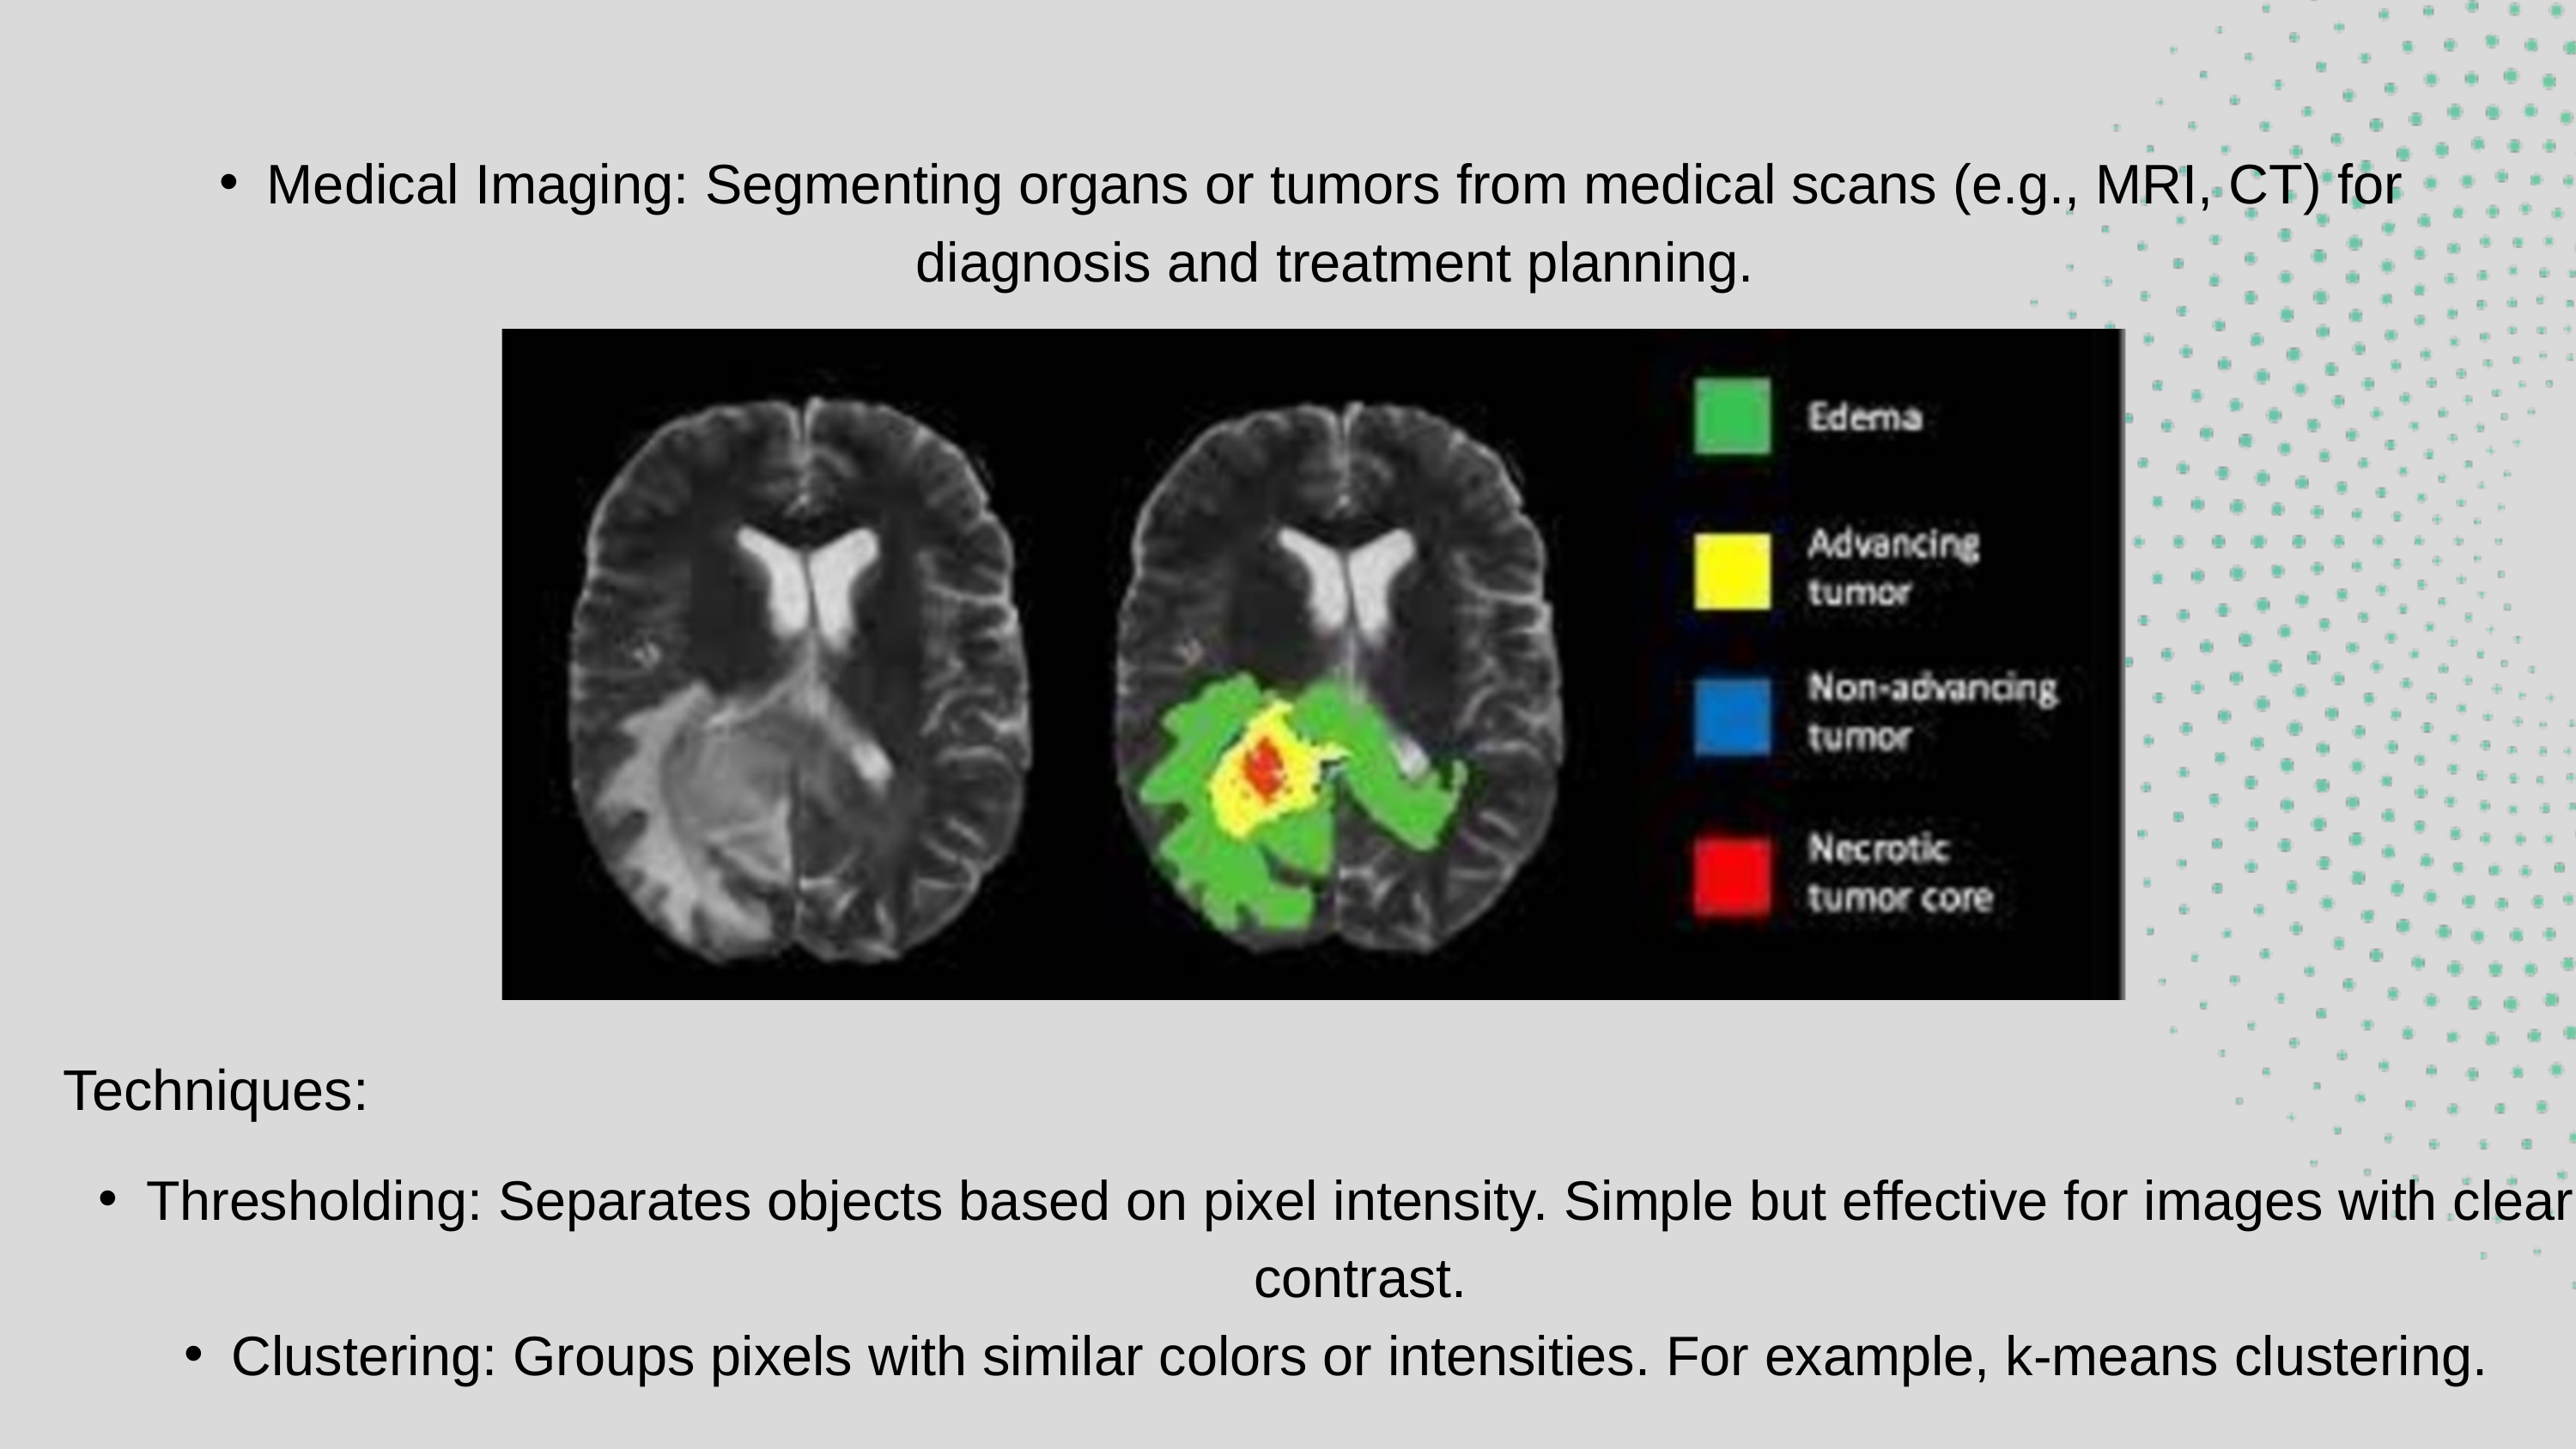

Medical Imaging: Segmenting organs or tumors from medical scans (e.g., MRI, CT) for diagnosis and treatment planning.

Techniques:

Thresholding: Separates objects based on pixel intensity. Simple but effective for images with clear contrast.
Clustering: Groups pixels with similar colors or intensities. For example, k-means clustering.